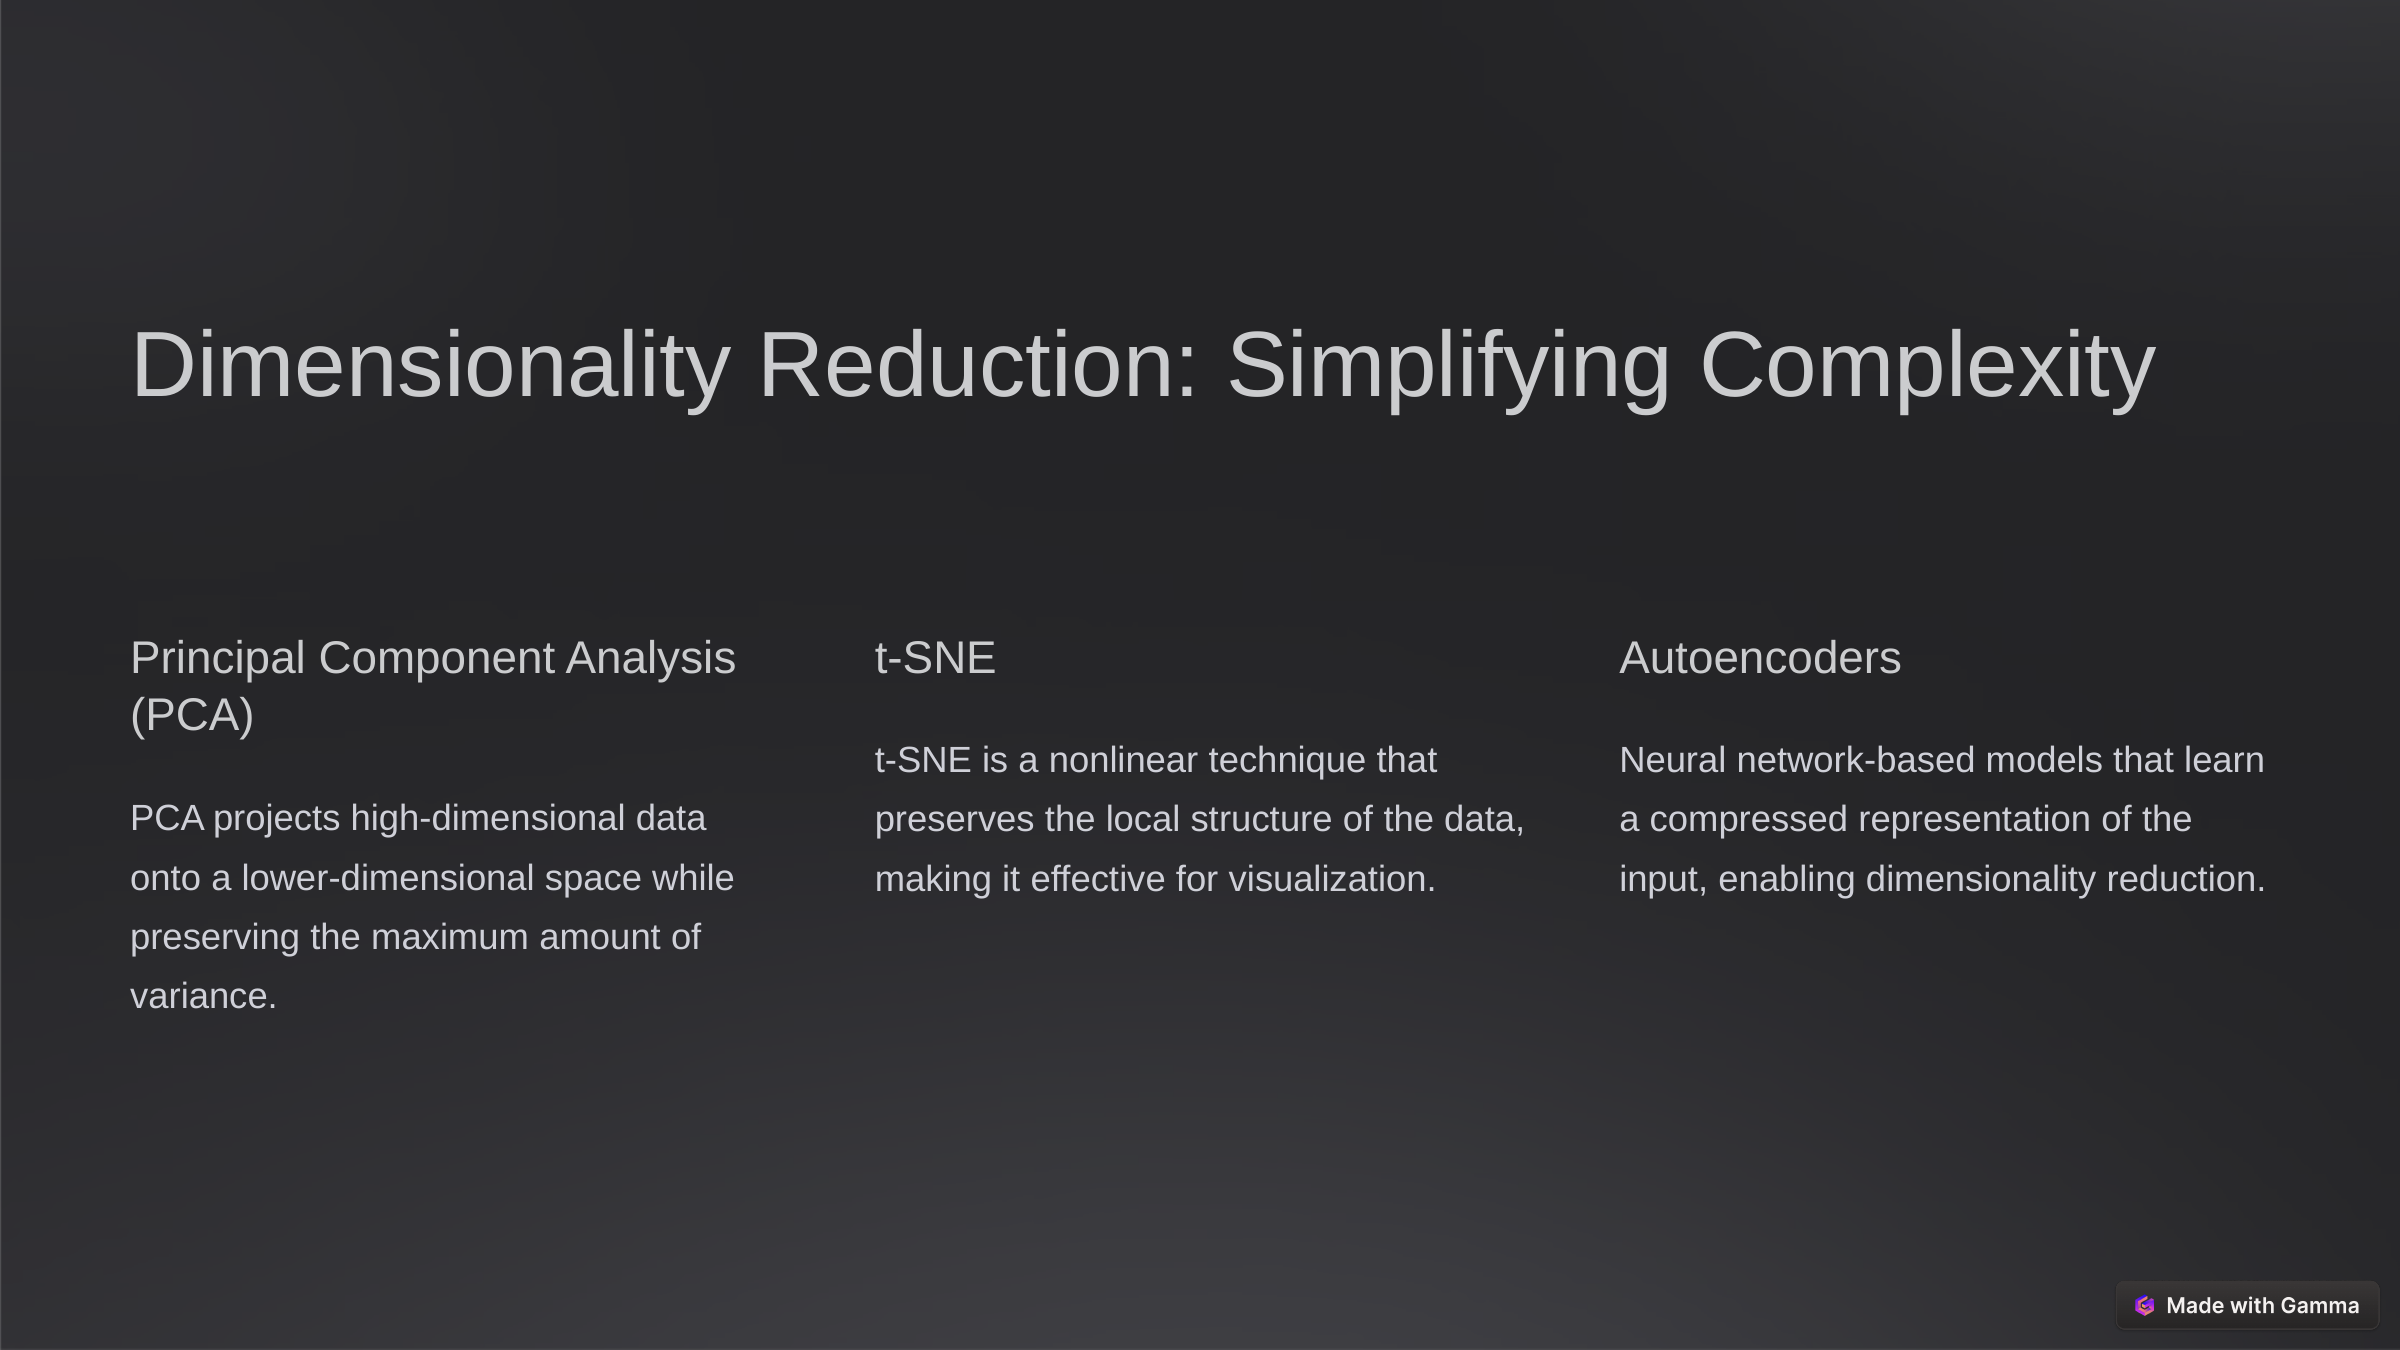

Dimensionality Reduction: Simplifying Complexity
Principal Component Analysis (PCA)
t-SNE
Autoencoders
t-SNE is a nonlinear technique that preserves the local structure of the data, making it effective for visualization.
Neural network-based models that learn a compressed representation of the input, enabling dimensionality reduction.
PCA projects high-dimensional data onto a lower-dimensional space while preserving the maximum amount of variance.